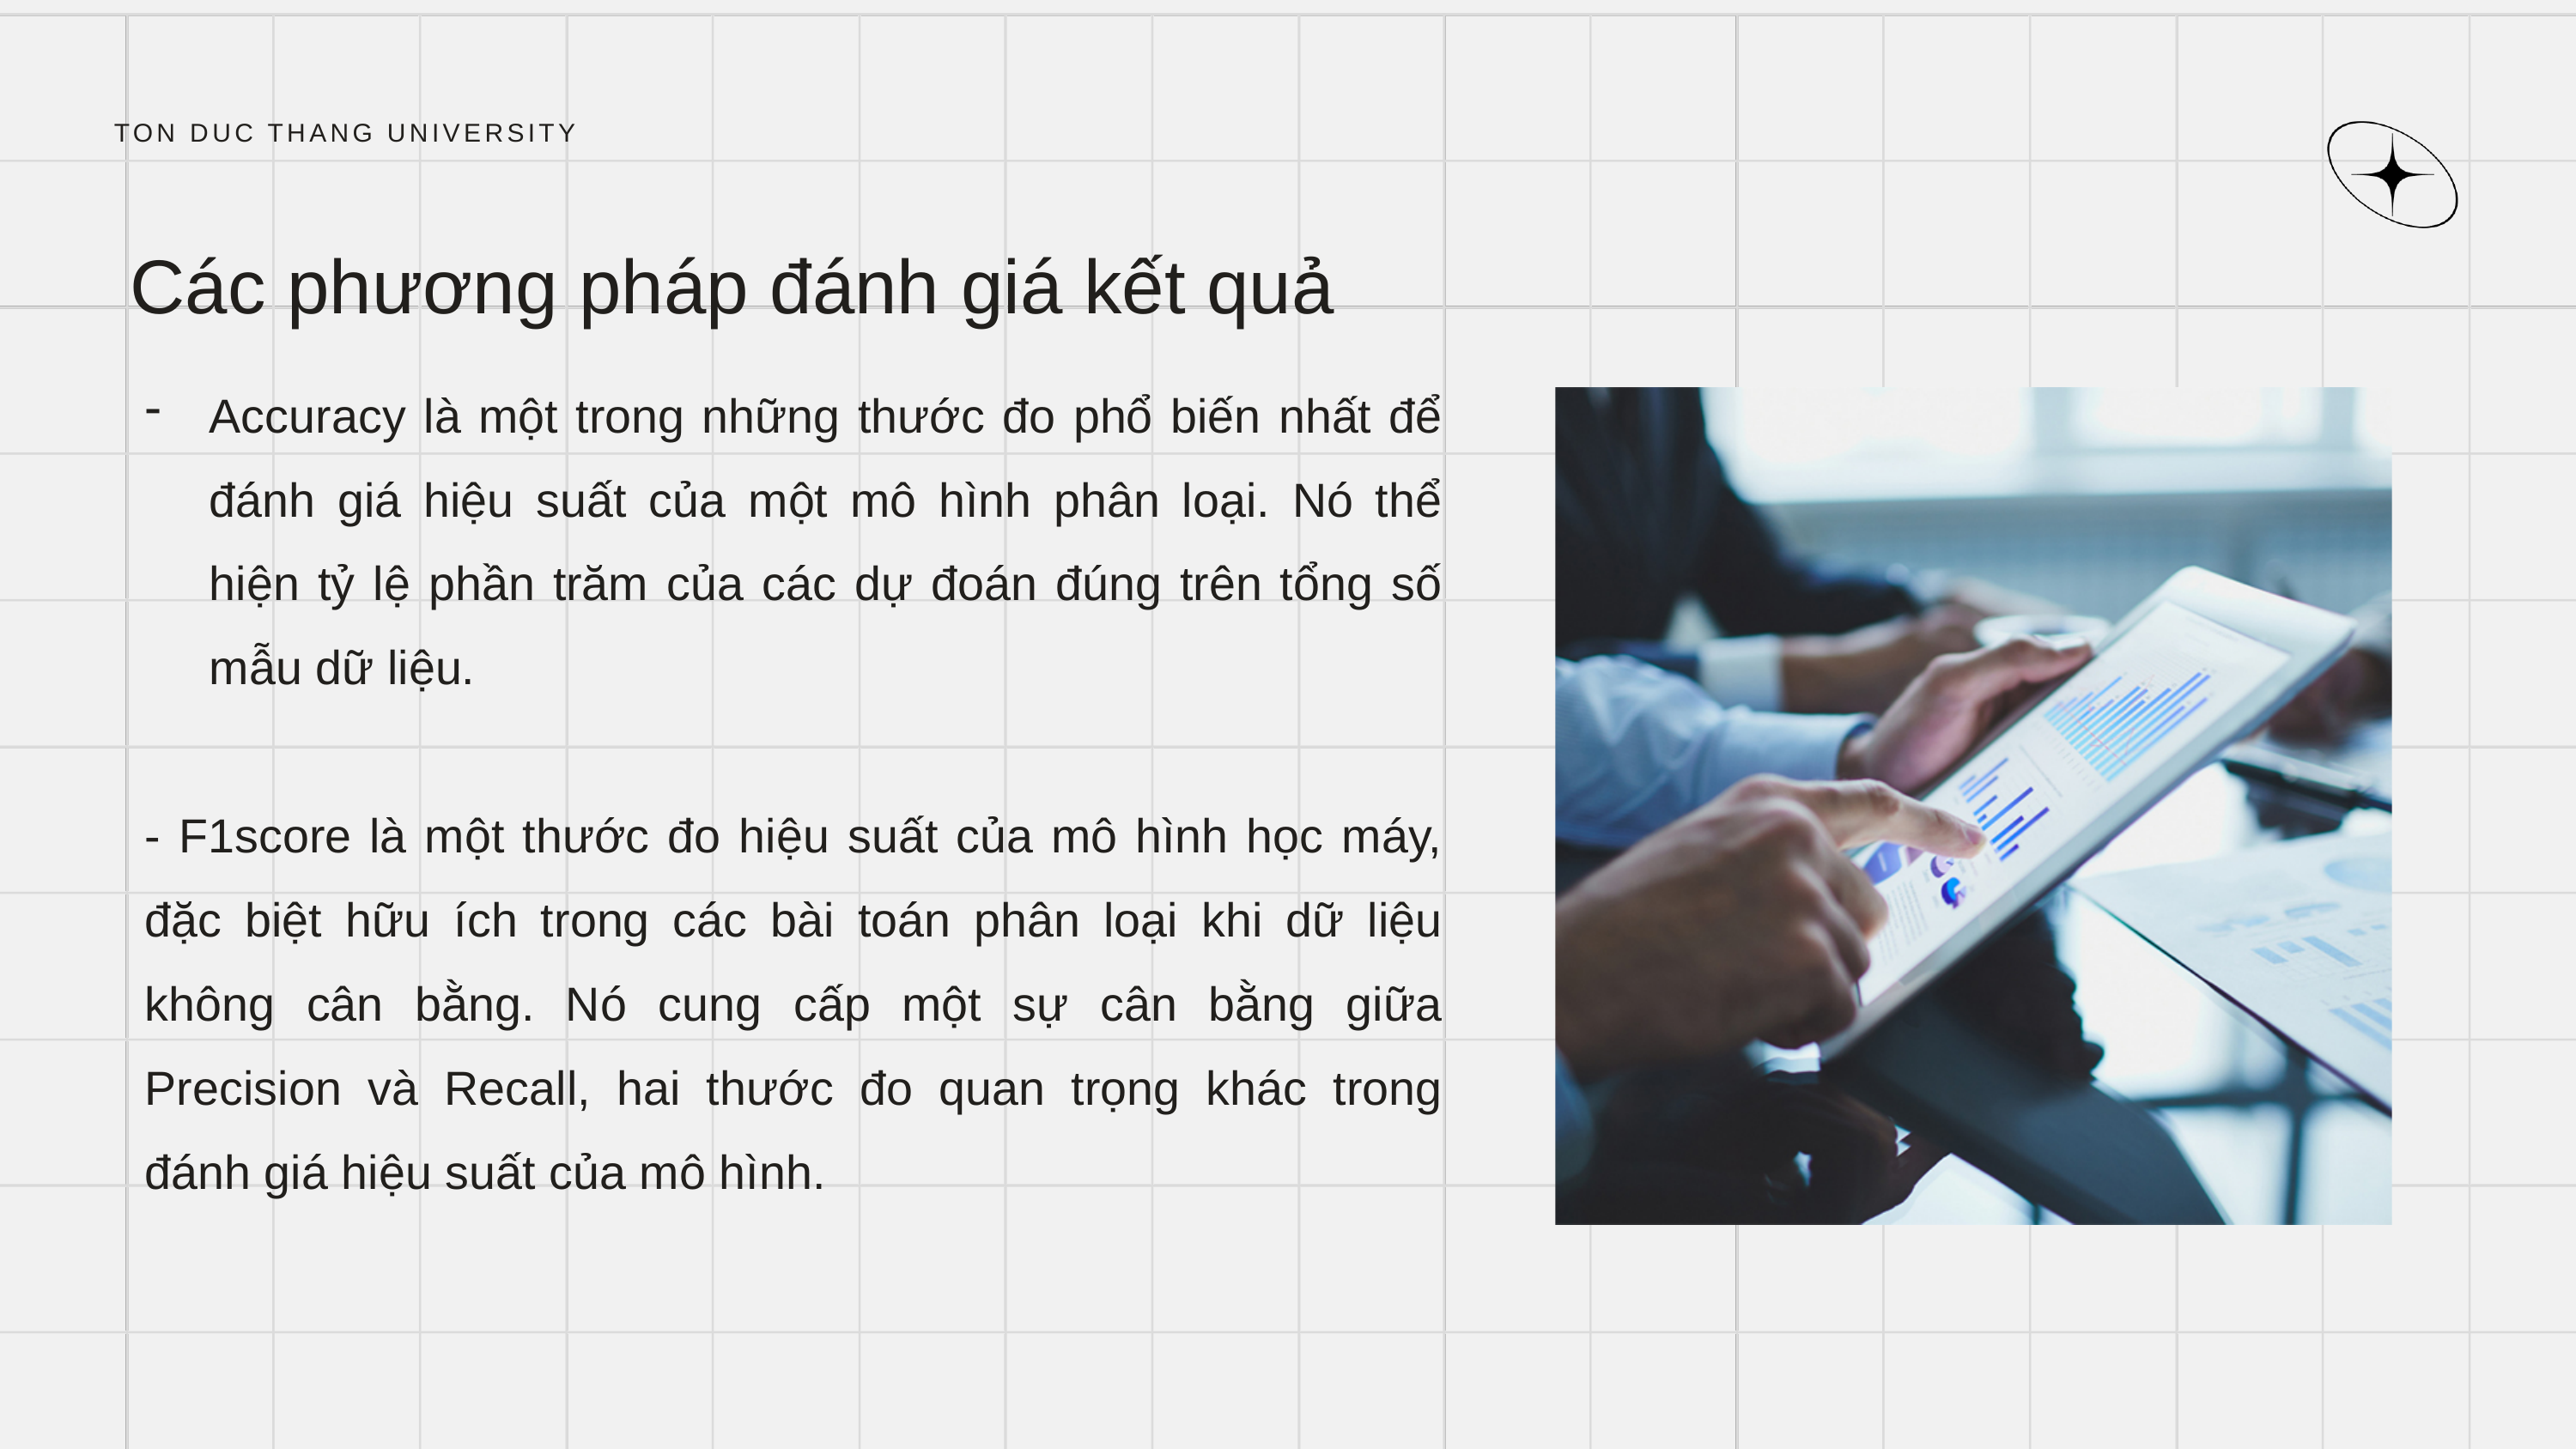

TON DUC THANG UNIVERSITY

Các phương pháp đánh giá kết quả
Accuracy là một trong những thước đo phổ biến nhất để đánh giá hiệu suất của một mô hình phân loại. Nó thể hiện tỷ lệ phần trăm của các dự đoán đúng trên tổng số mẫu dữ liệu.

- F1score là một thước đo hiệu suất của mô hình học máy, đặc biệt hữu ích trong các bài toán phân loại khi dữ liệu không cân bằng. Nó cung cấp một sự cân bằng giữa Precision và Recall, hai thước đo quan trọng khác trong đánh giá hiệu suất của mô hình.